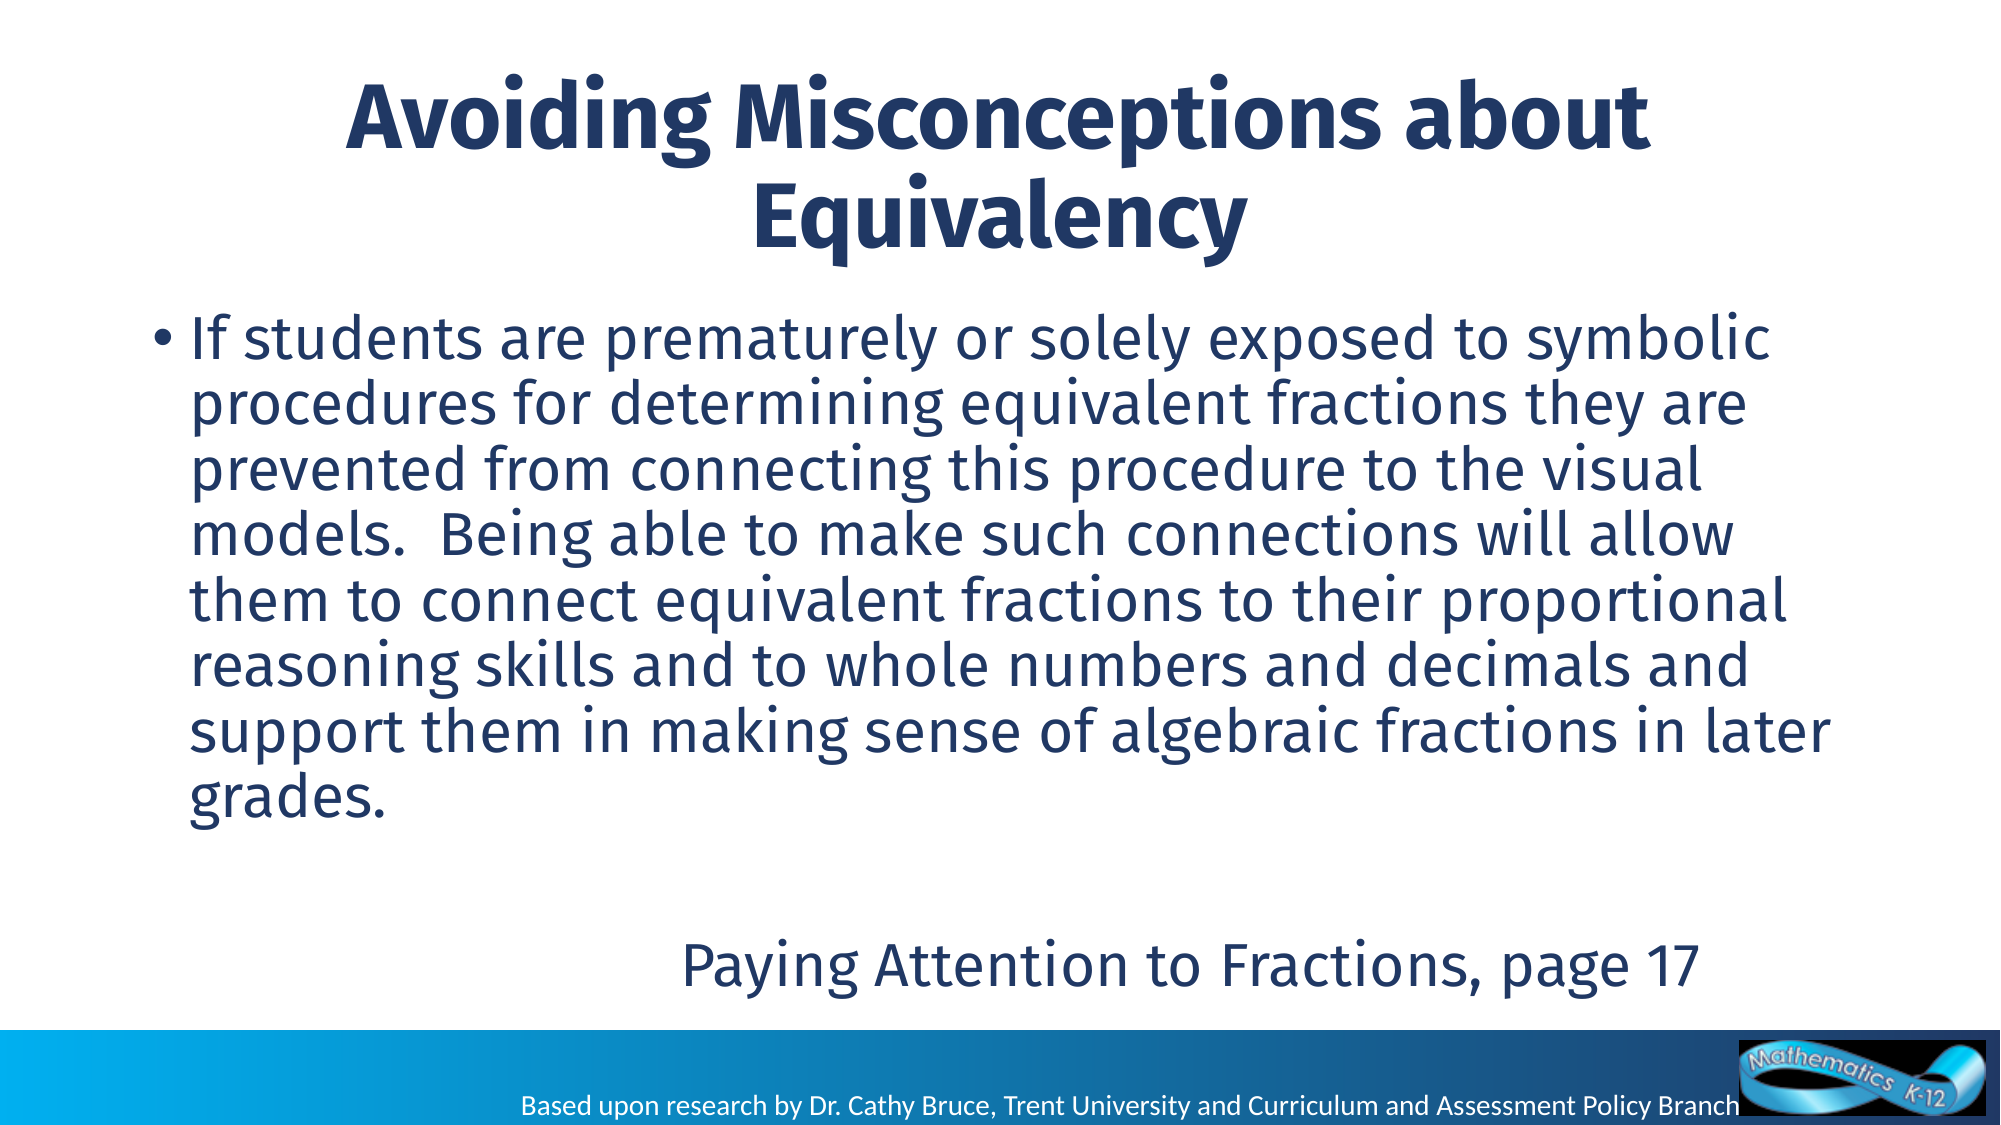

# Avoiding Misconceptions about Equivalency
If students are prematurely or solely exposed to symbolic procedures for determining equivalent fractions they are prevented from connecting this procedure to the visual models.  Being able to make such connections will allow them to connect equivalent fractions to their proportional reasoning skills and to whole numbers and decimals and support them in making sense of algebraic fractions in later grades.

                                 Paying Attention to Fractions, page 17